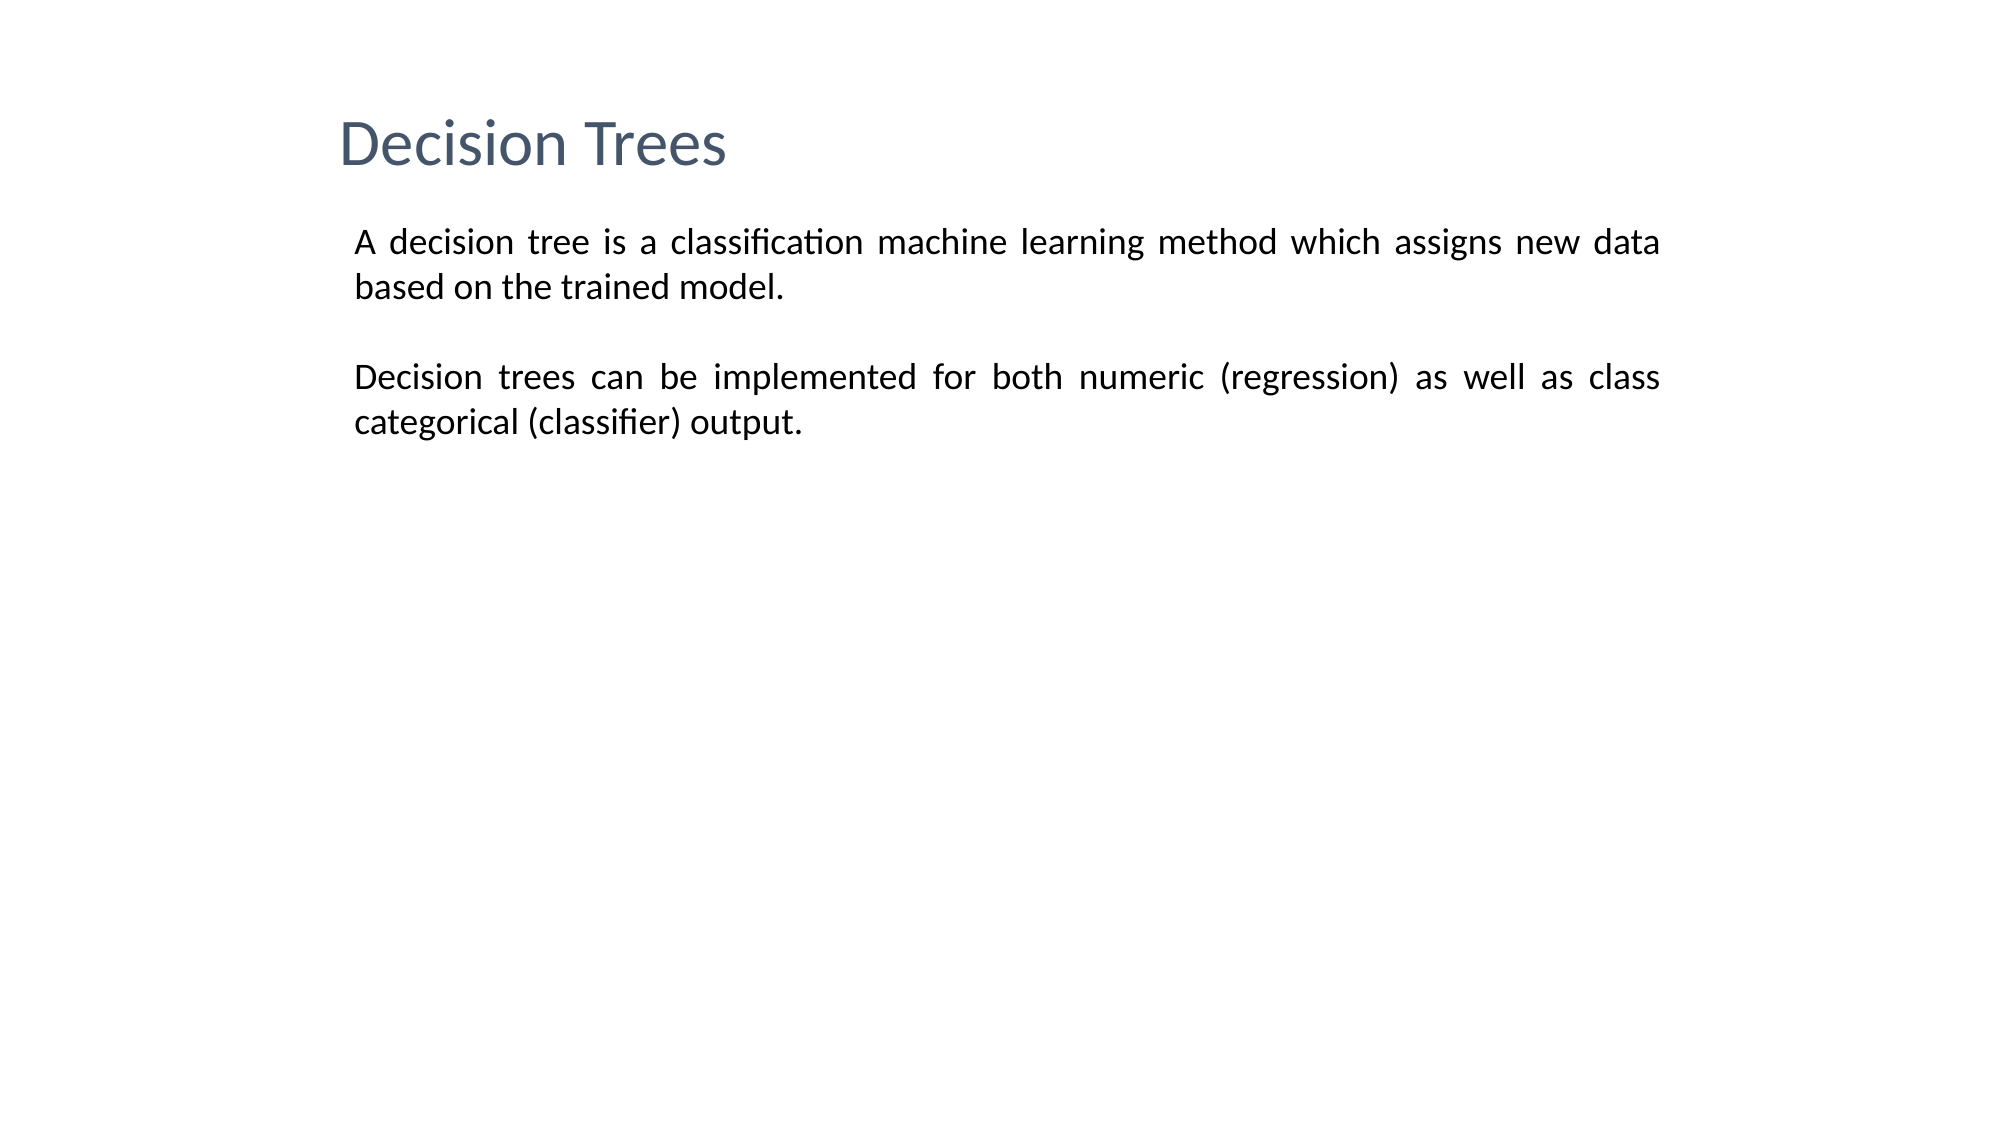

Decision Trees
A decision tree is a classification machine learning method which assigns new data based on the trained model.

Decision trees can be implemented for both numeric (regression) as well as class categorical (classifier) output.